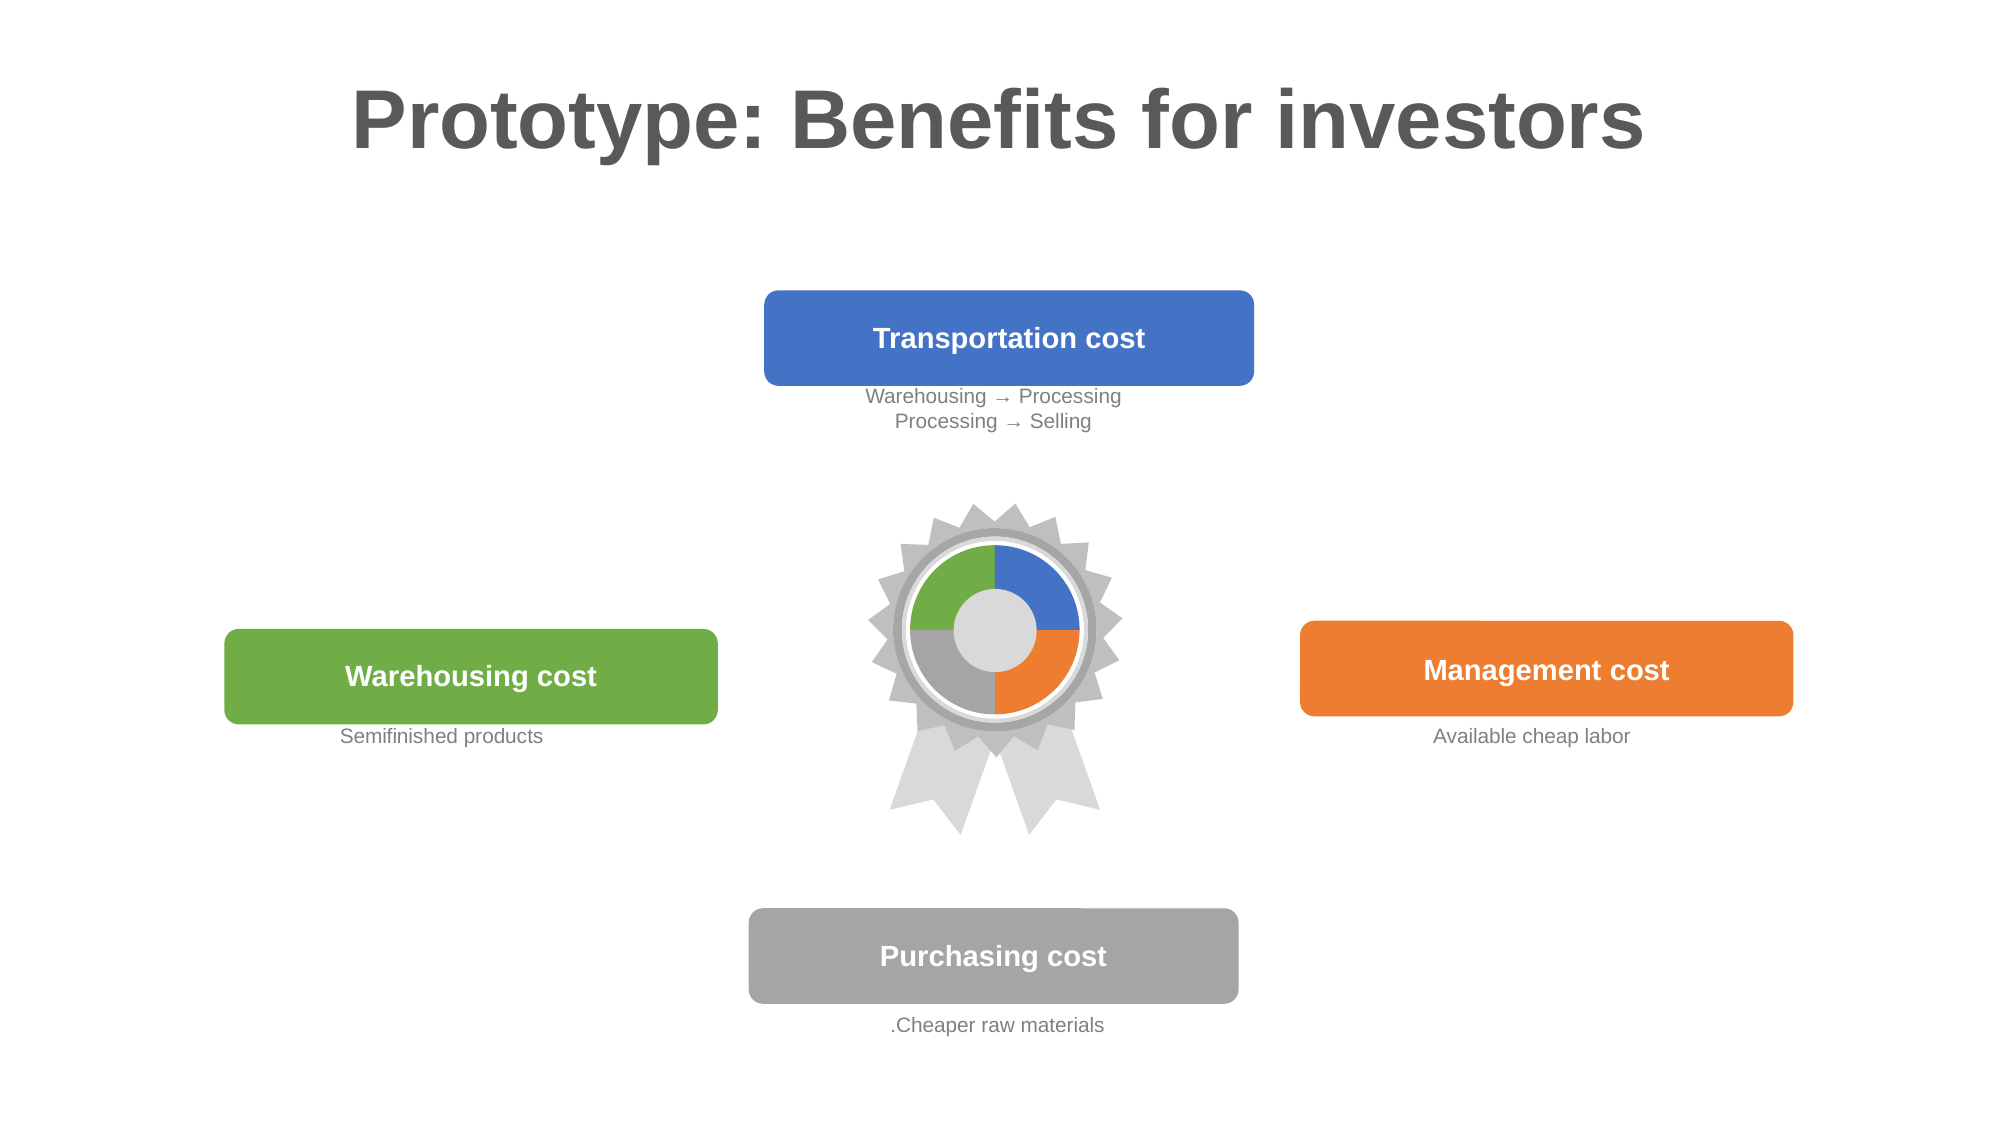

Prototype: Benefits for investors

Transportation cost
Warehousing → Processing
Processing → Selling

Management cost
COMPETITION
ON MARKET

Warehousing cost
Semifinished products
Available cheap labor

Purchasing cost
.Cheaper raw materials